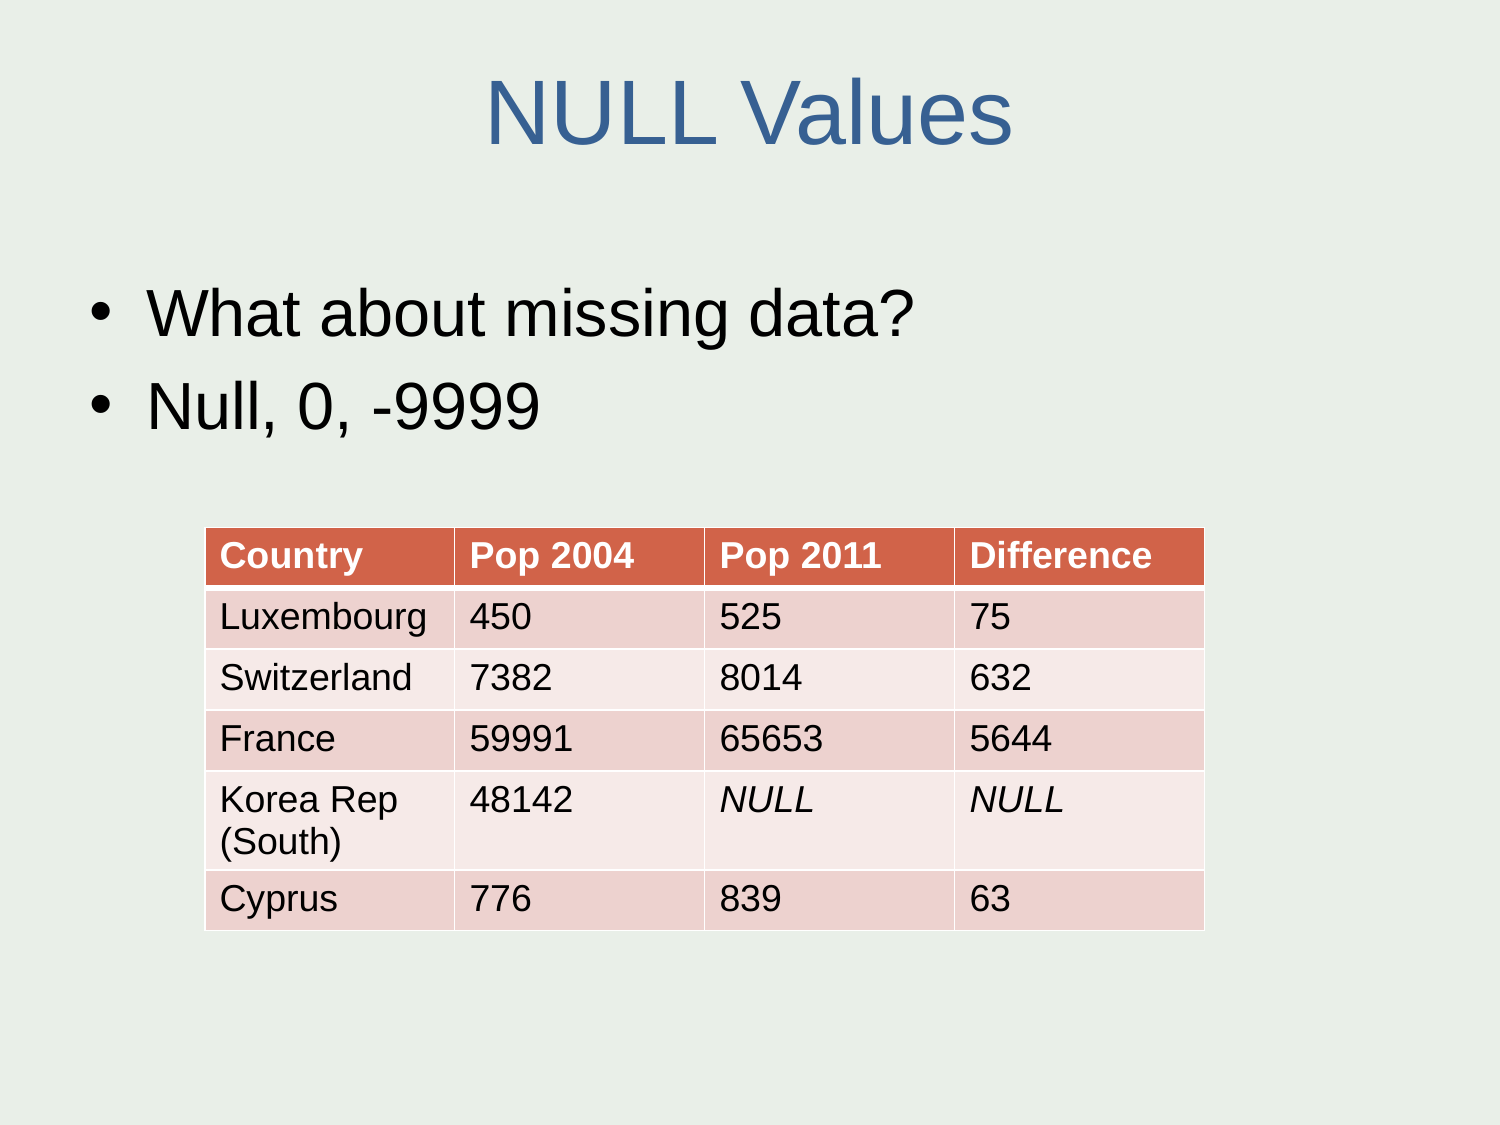

# NULL Values
What about missing data?
Null, 0, -9999
| Country | Pop 2004 | Pop 2011 | Difference |
| --- | --- | --- | --- |
| Luxembourg | 450 | 525 | 75 |
| Switzerland | 7382 | 8014 | 632 |
| France | 59991 | 65653 | 5644 |
| Korea Rep (South) | 48142 | NULL | NULL |
| Cyprus | 776 | 839 | 63 |